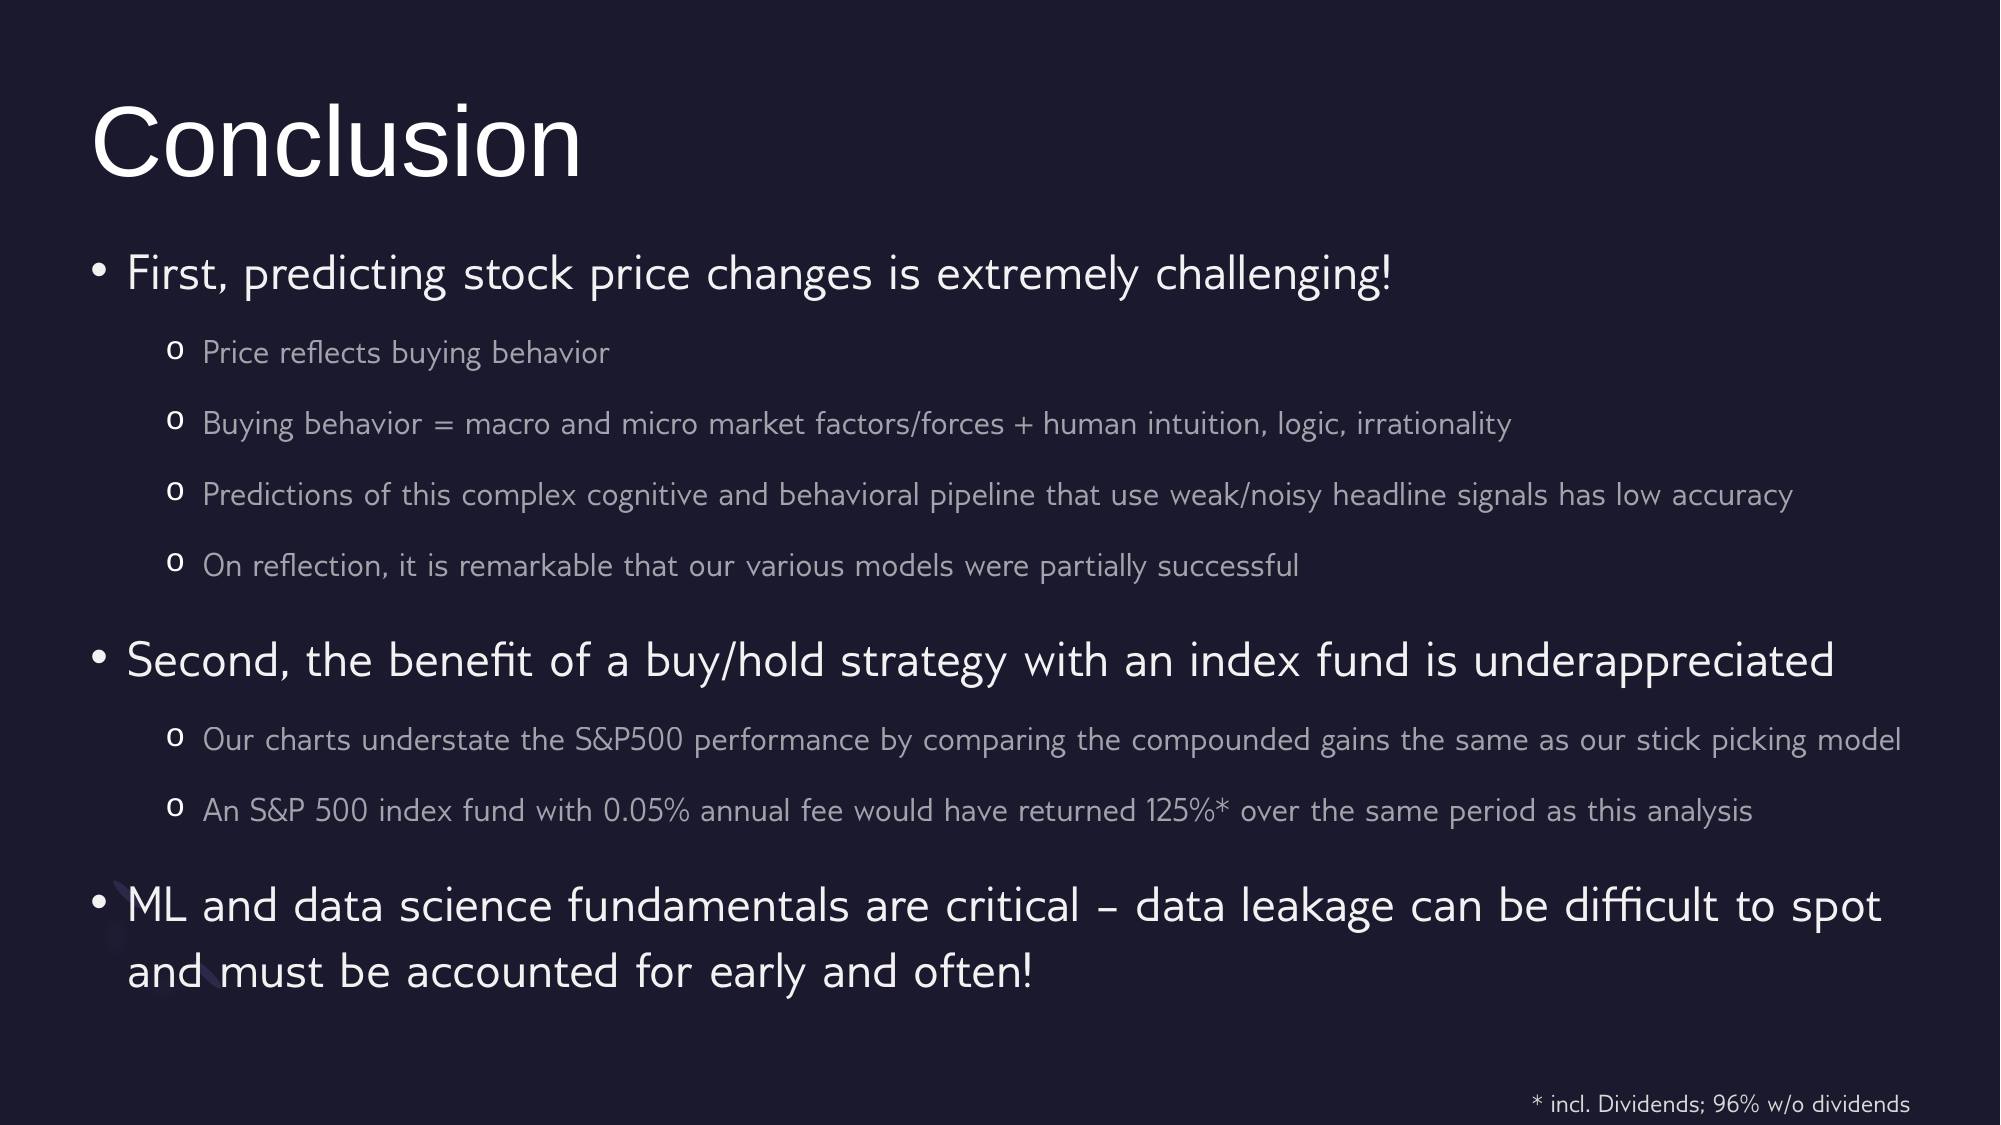

# Conclusion
First, predicting stock price changes is extremely challenging!
Price reflects buying behavior
Buying behavior = macro and micro market factors/forces + human intuition, logic, irrationality
Predictions of this complex cognitive and behavioral pipeline that use weak/noisy headline signals has low accuracy
On reflection, it is remarkable that our various models were partially successful
Second, the benefit of a buy/hold strategy with an index fund is underappreciated
Our charts understate the S&P500 performance by comparing the compounded gains the same as our stick picking model
An S&P 500 index fund with 0.05% annual fee would have returned 125%* over the same period as this analysis
ML and data science fundamentals are critical – data leakage can be difficult to spot and must be accounted for early and often!
* incl. Dividends; 96% w/o dividends